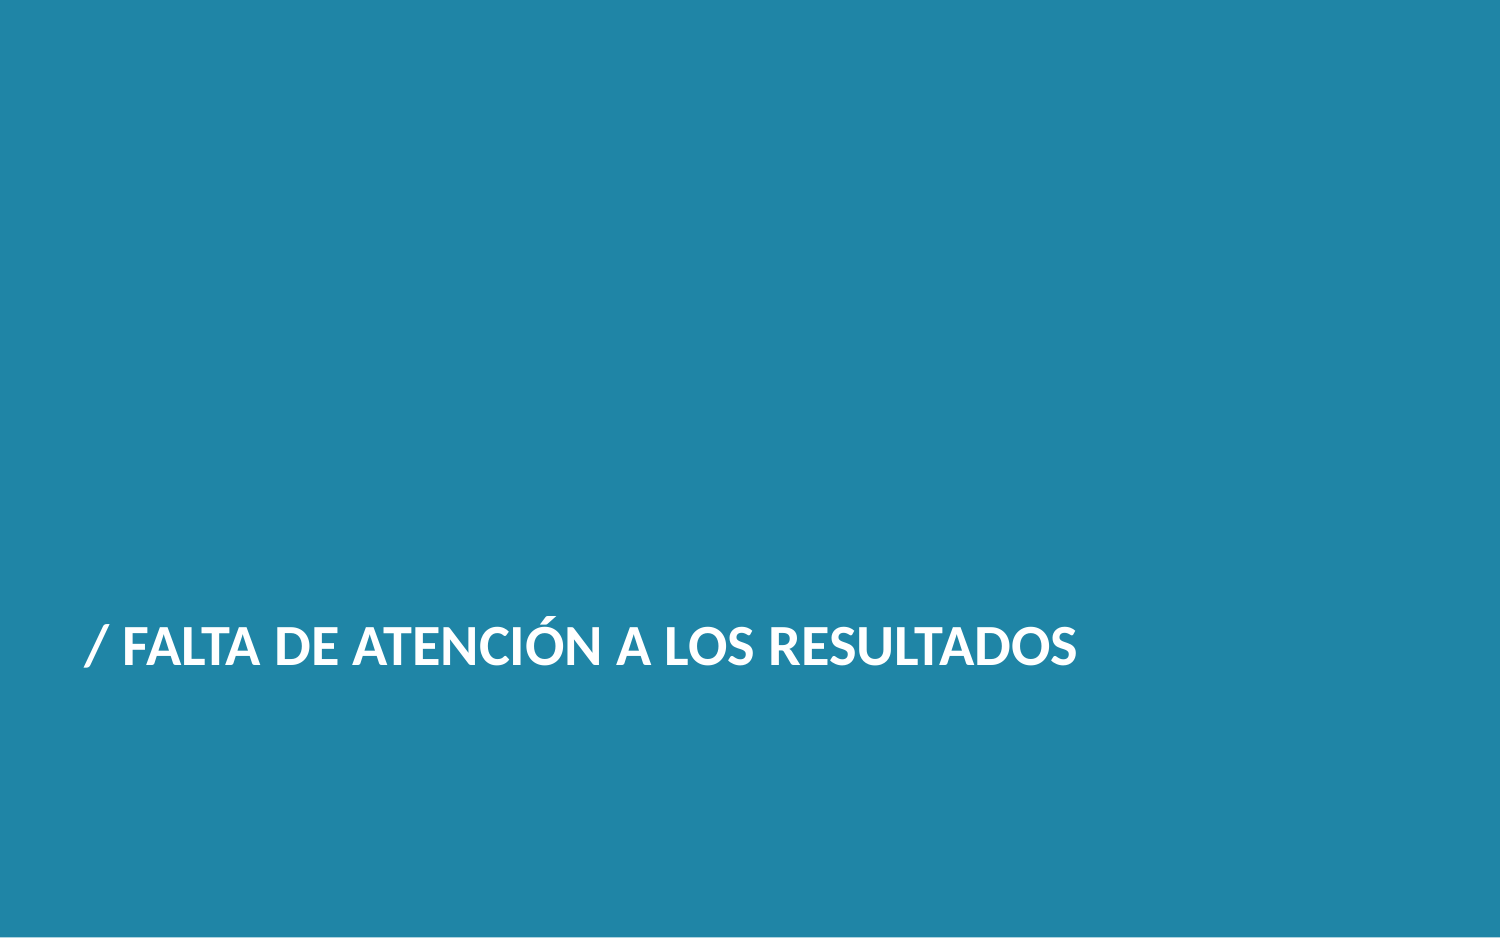

/ FALTA DE ATENCIÓN A LOS RESULTADOS